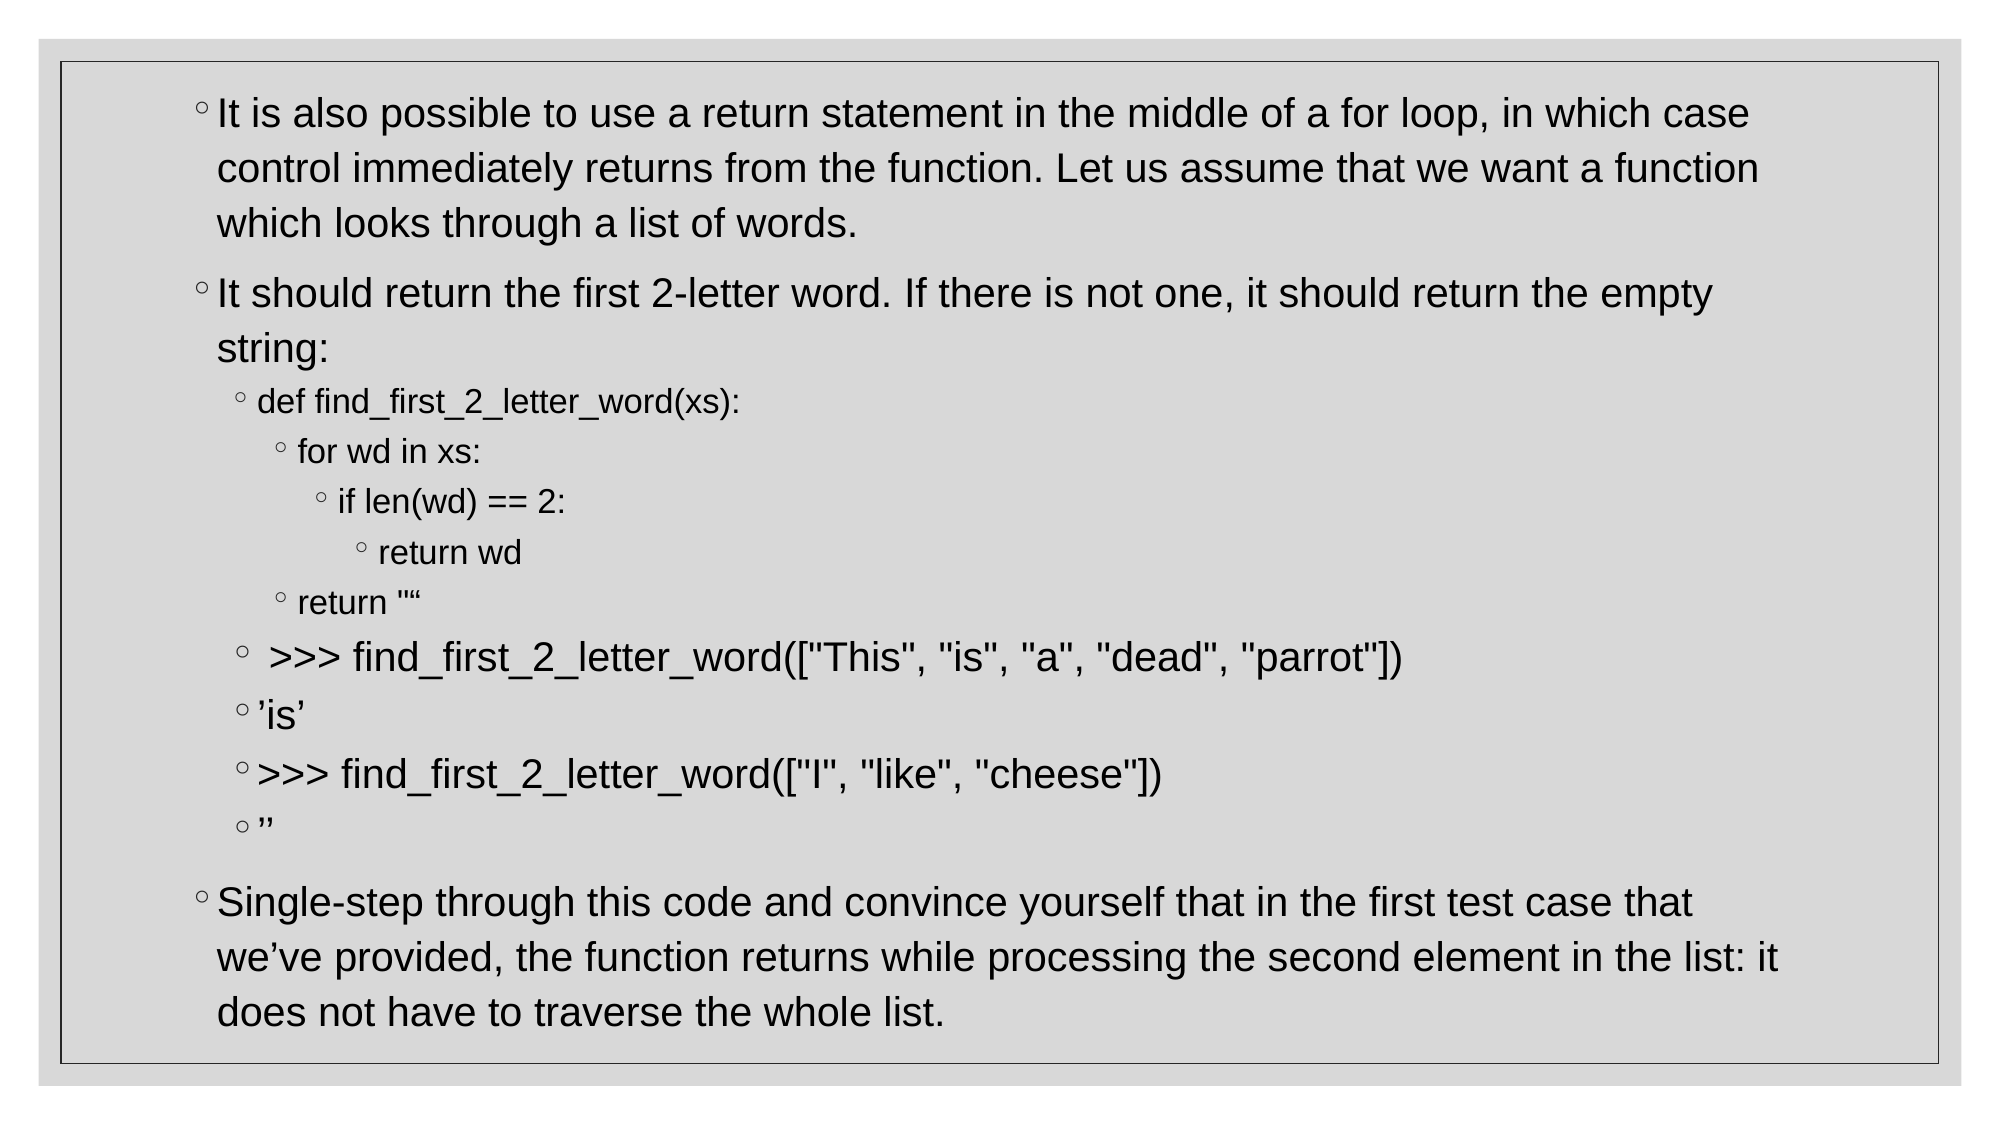

It is also possible to use a return statement in the middle of a for loop, in which case control immediately returns from the function. Let us assume that we want a function which looks through a list of words.
It should return the first 2-letter word. If there is not one, it should return the empty string:
def find_first_2_letter_word(xs):
for wd in xs:
if len(wd) == 2:
return wd
return "“
 >>> find_first_2_letter_word(["This", "is", "a", "dead", "parrot"])
’is’
>>> find_first_2_letter_word(["I", "like", "cheese"])
’’
Single-step through this code and convince yourself that in the first test case that we’ve provided, the function returns while processing the second element in the list: it does not have to traverse the whole list.